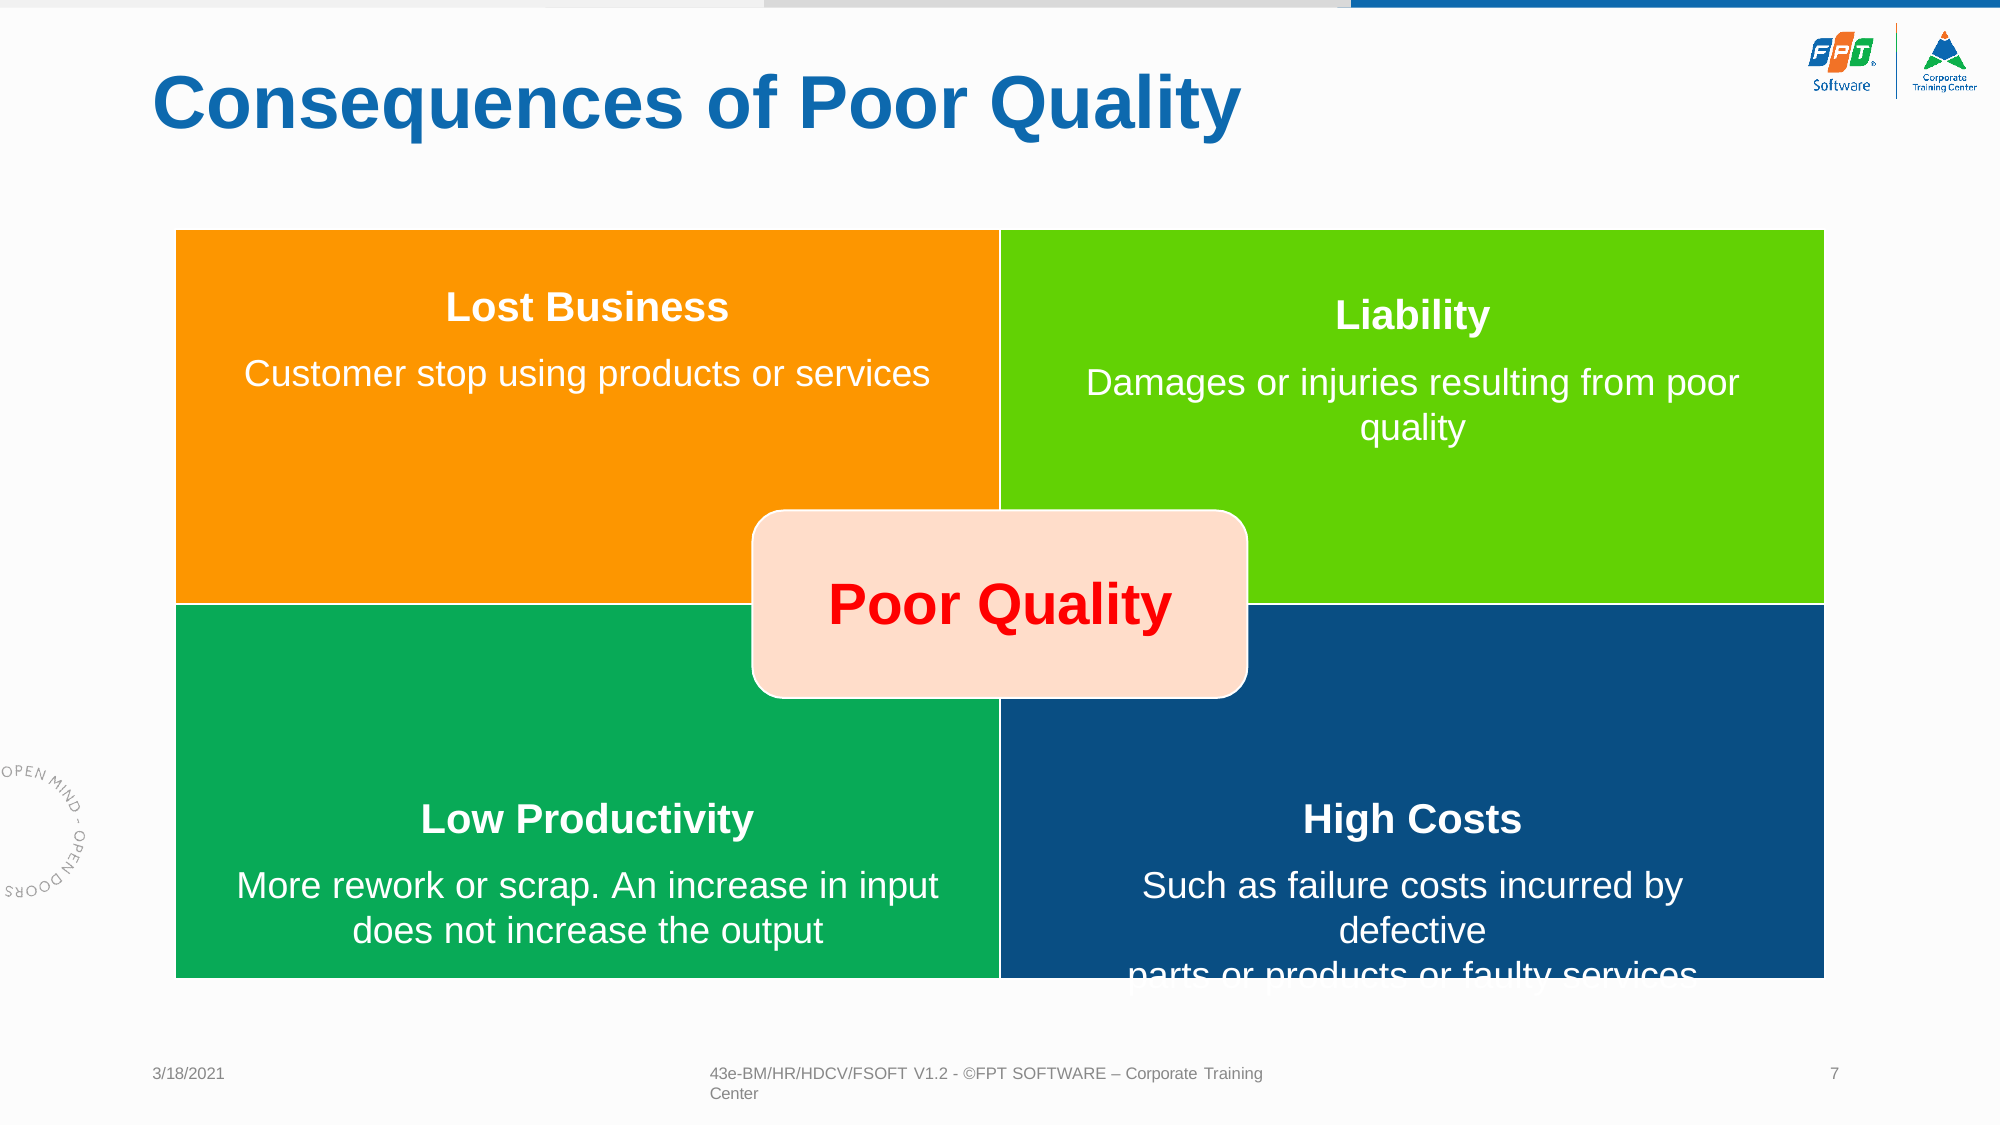

# Consequences of Poor Quality

Lost Business
Customer stop using products or services
Liability
Damages or injuries resulting from poor
quality

Poor Quality

Low Productivity
More rework or scrap. An increase in input
does not increase the output
High Costs
Such as failure costs incurred by defective
parts or products or faulty services
3/18/2021
43e-BM/HR/HDCV/FSOFT V1.2 - ©FPT SOFTWARE – Corporate Training Center
7